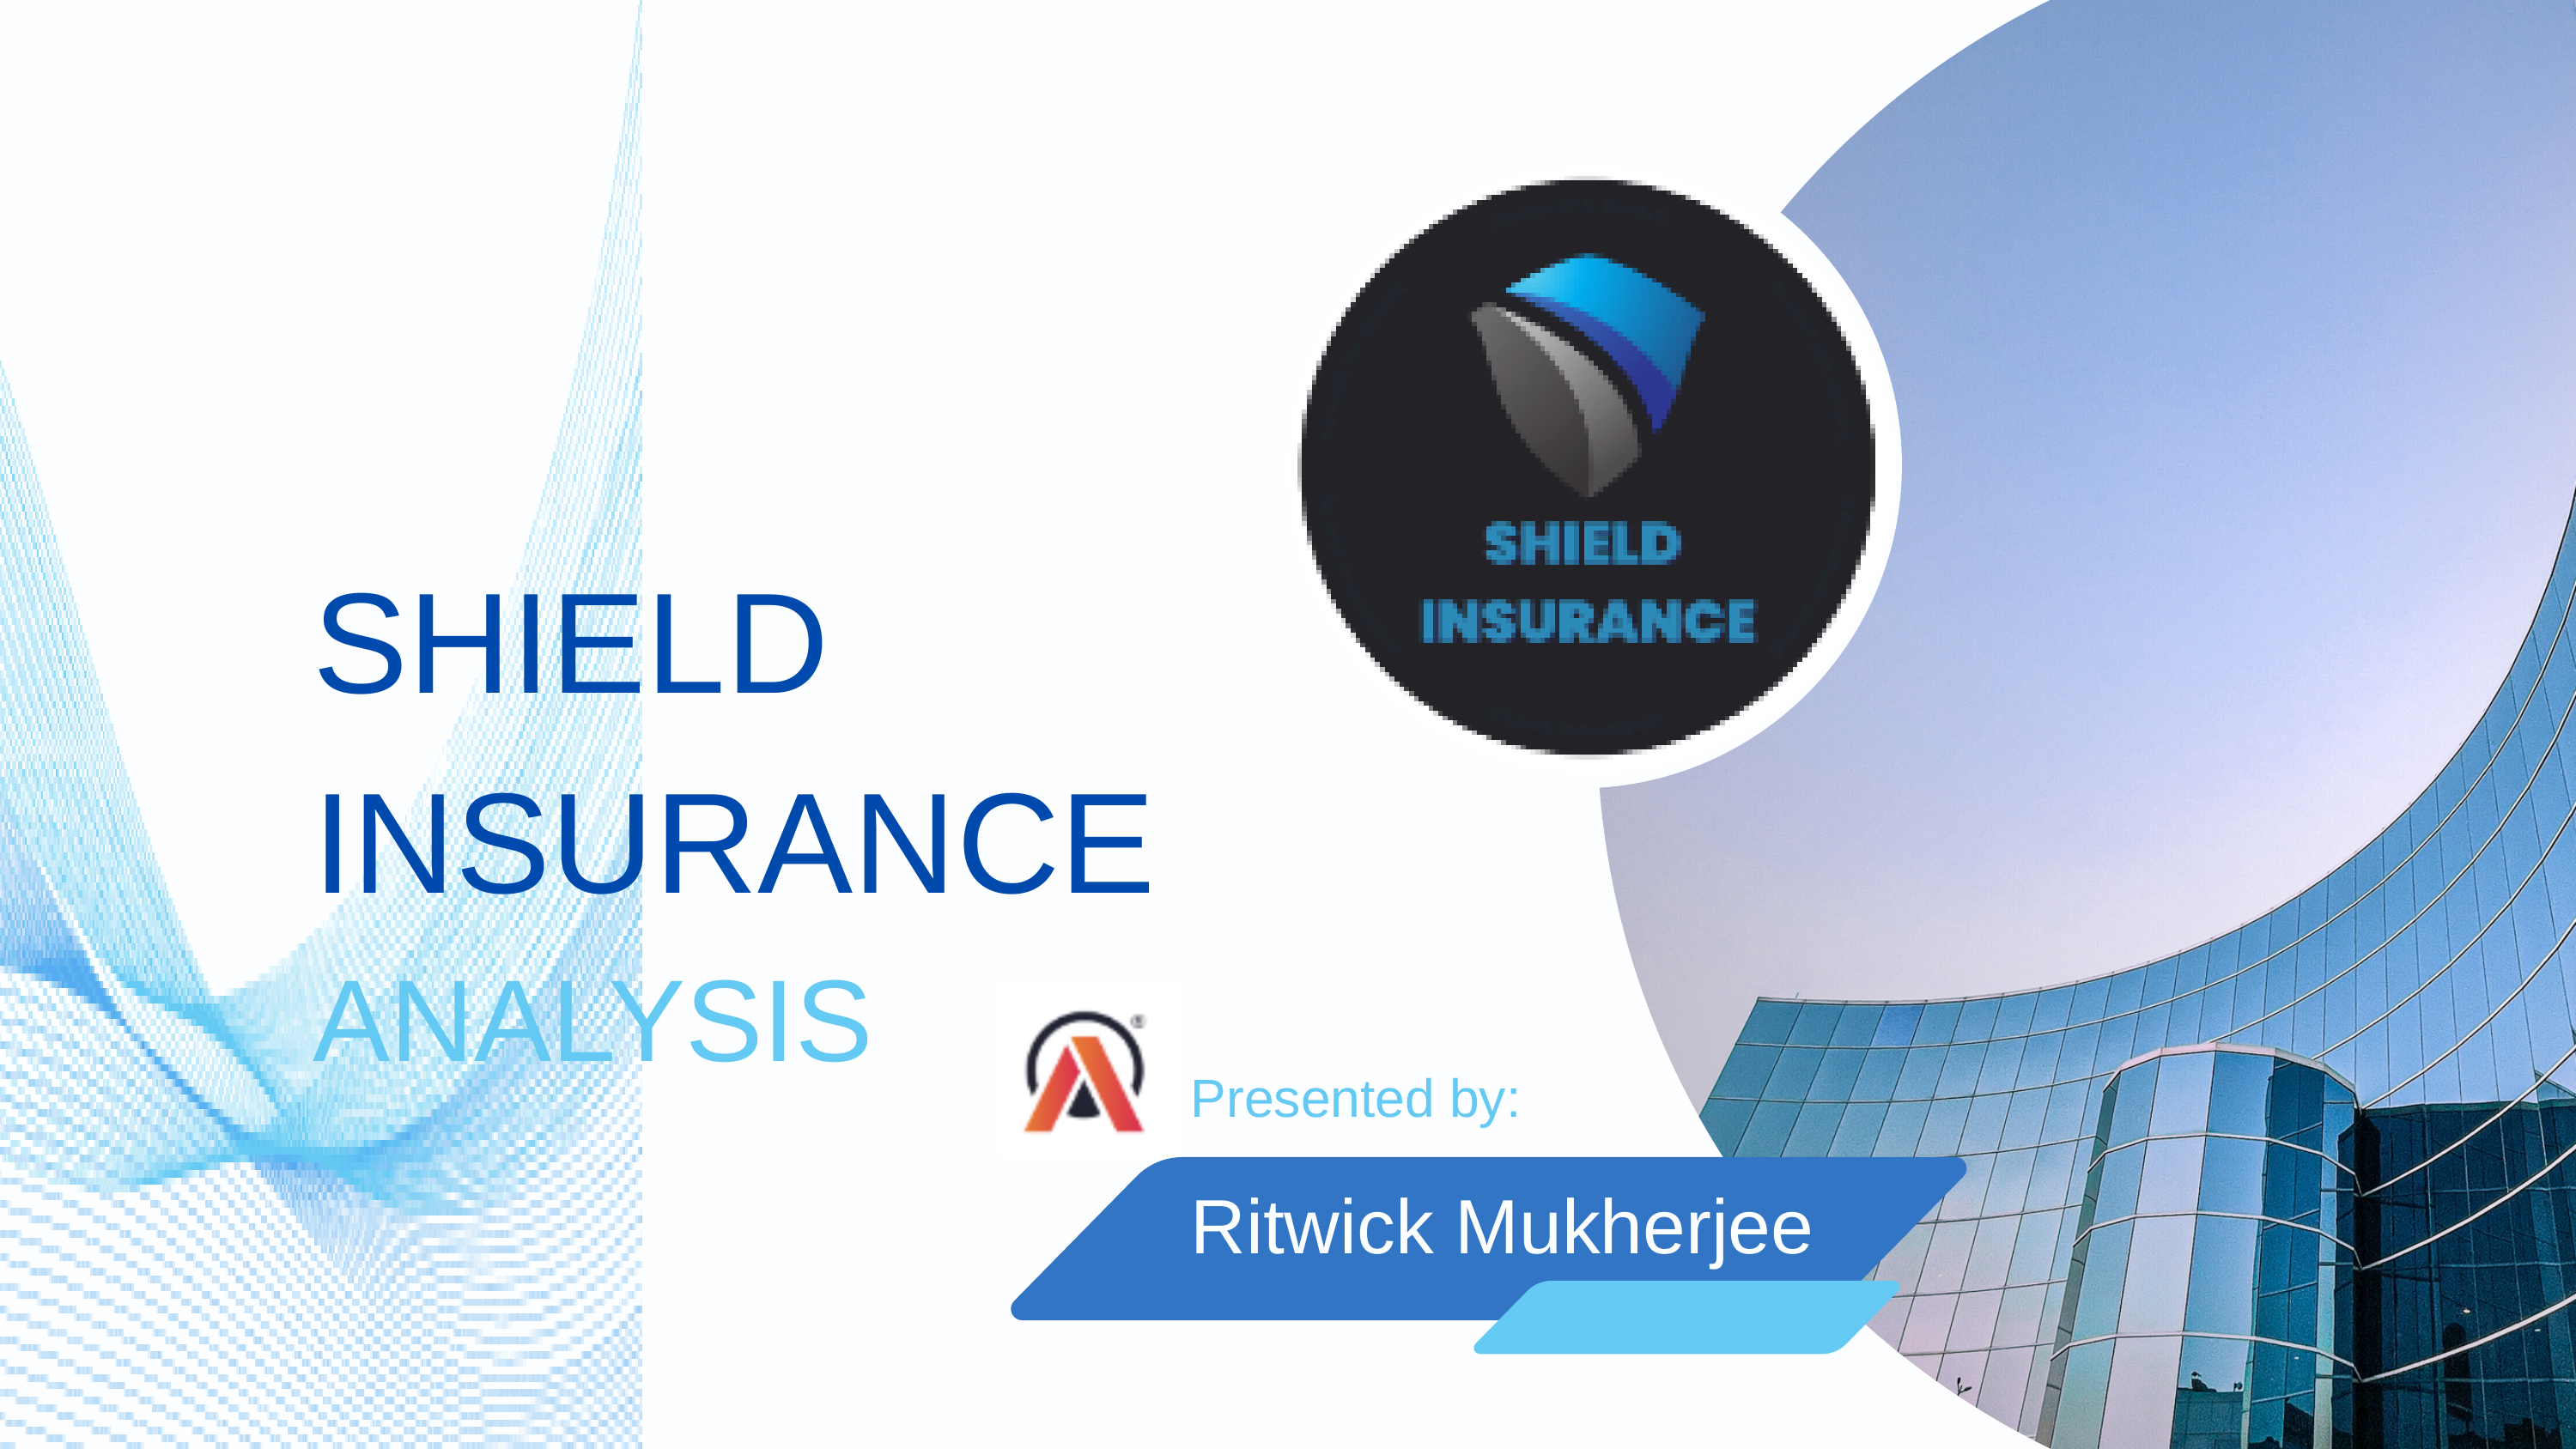

SHIELD INSURANCE
ANALYSIS

Presented by:

Ritwick Mukherjee